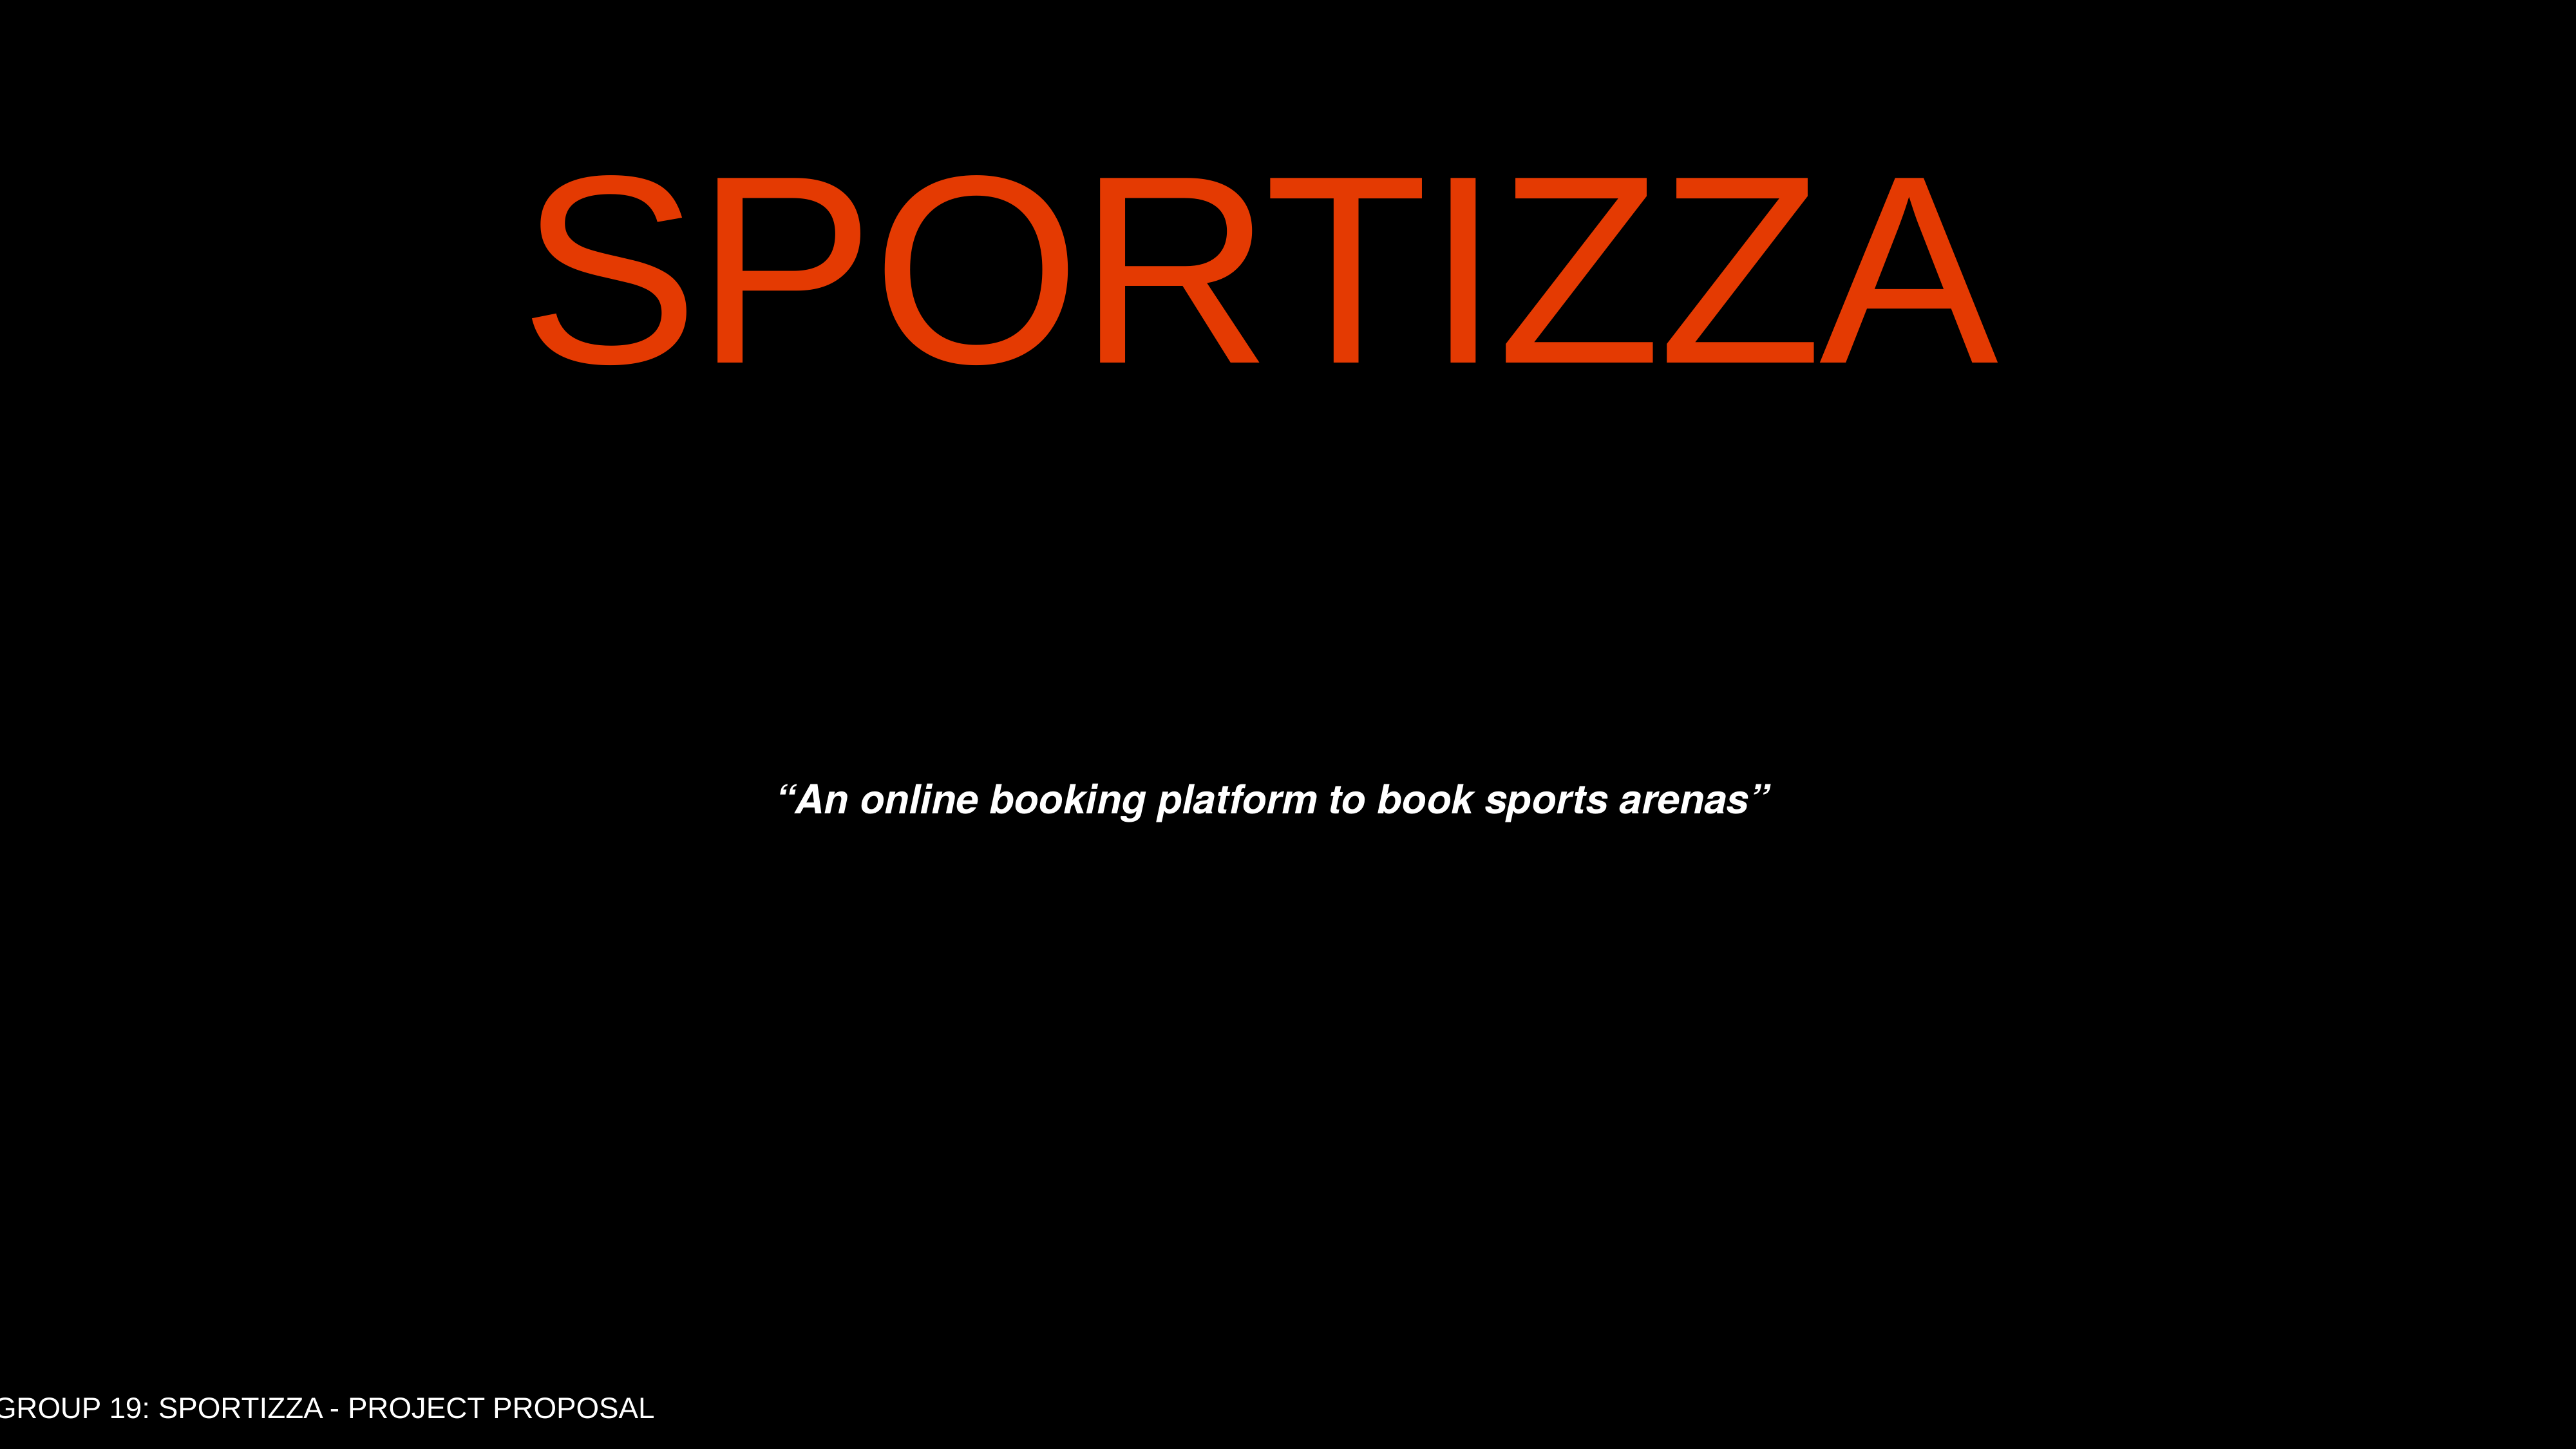

sportizza
“An online booking platform to book sports arenas”
7
GROUP 19: SPORTIZZA - PROJECT PROPOSAL